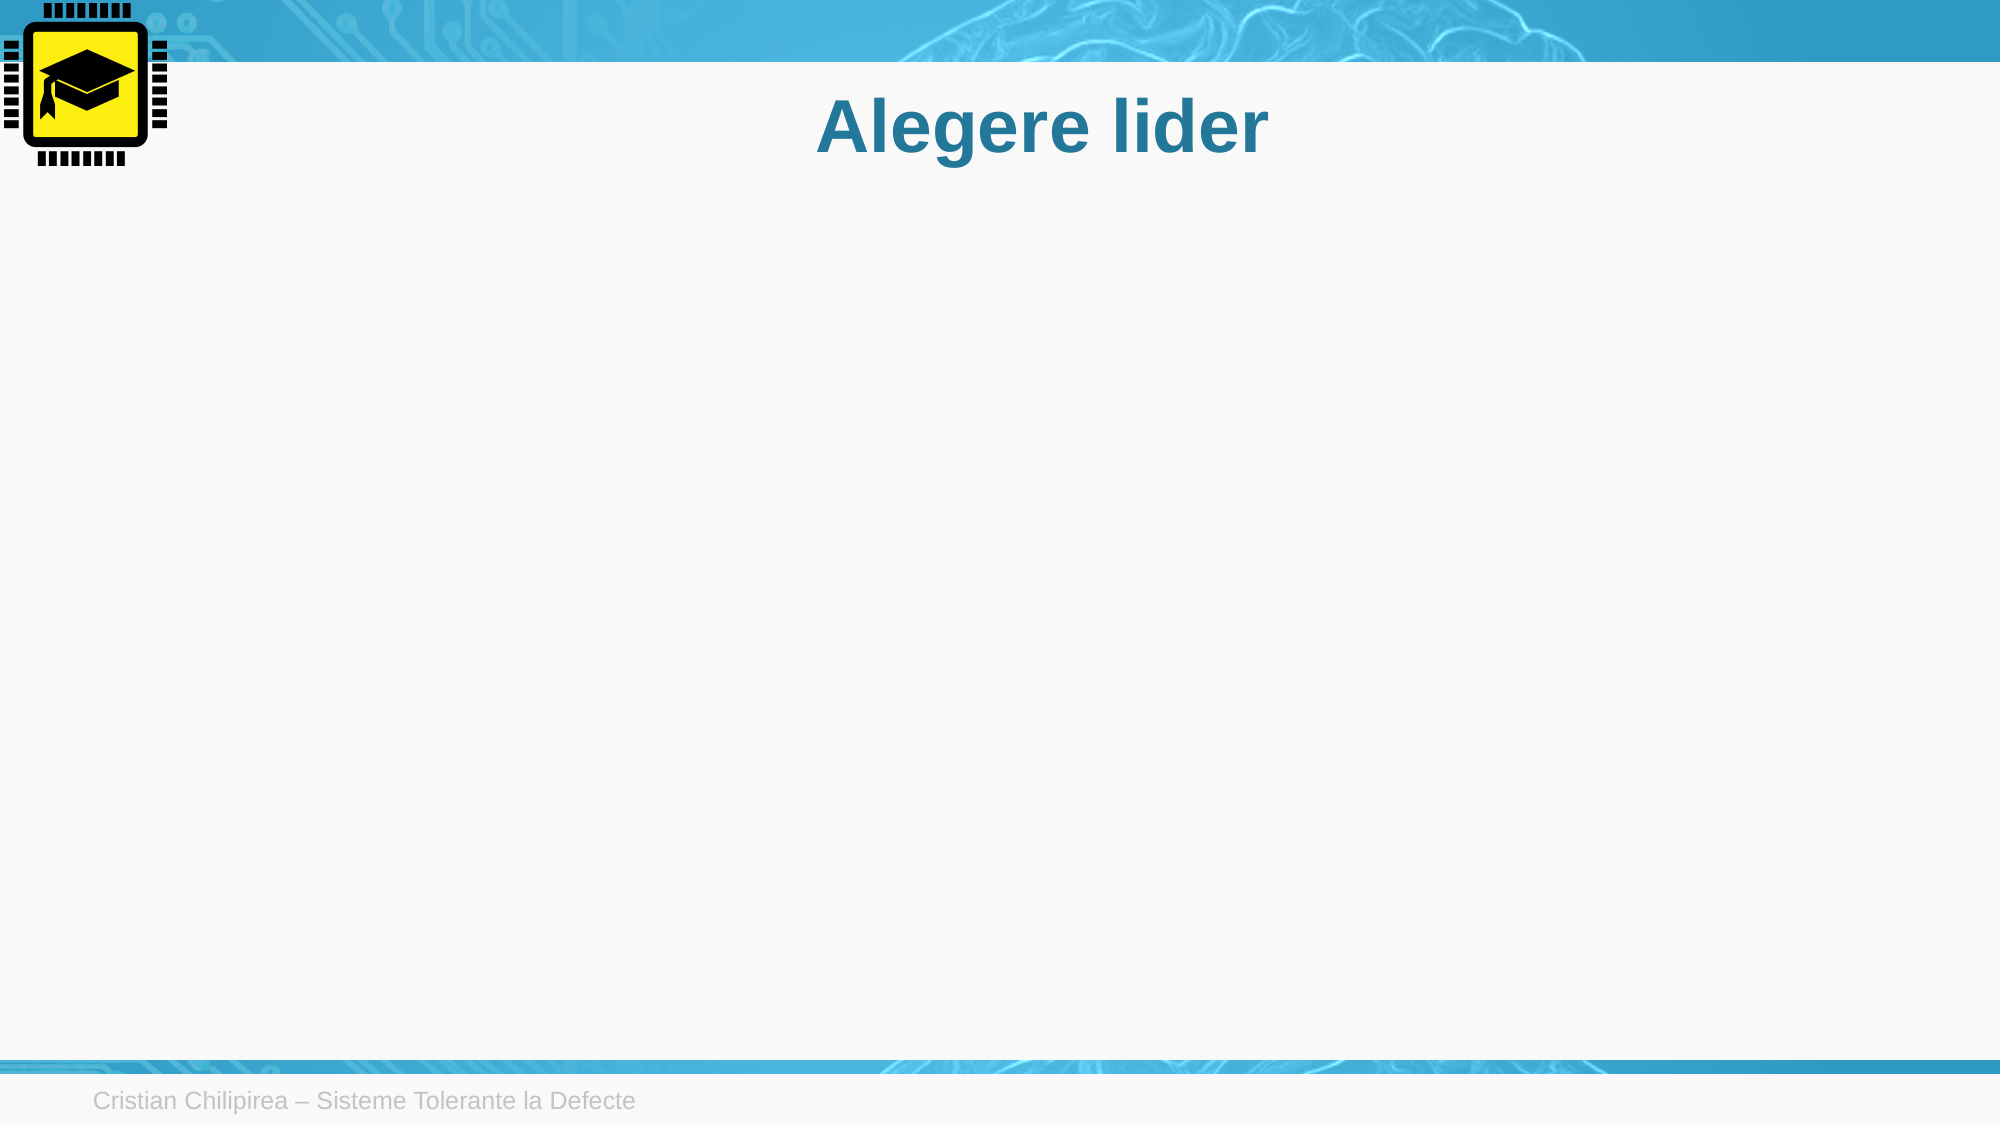

# Alegere lider
Cristian Chilipirea – Sisteme Tolerante la Defecte